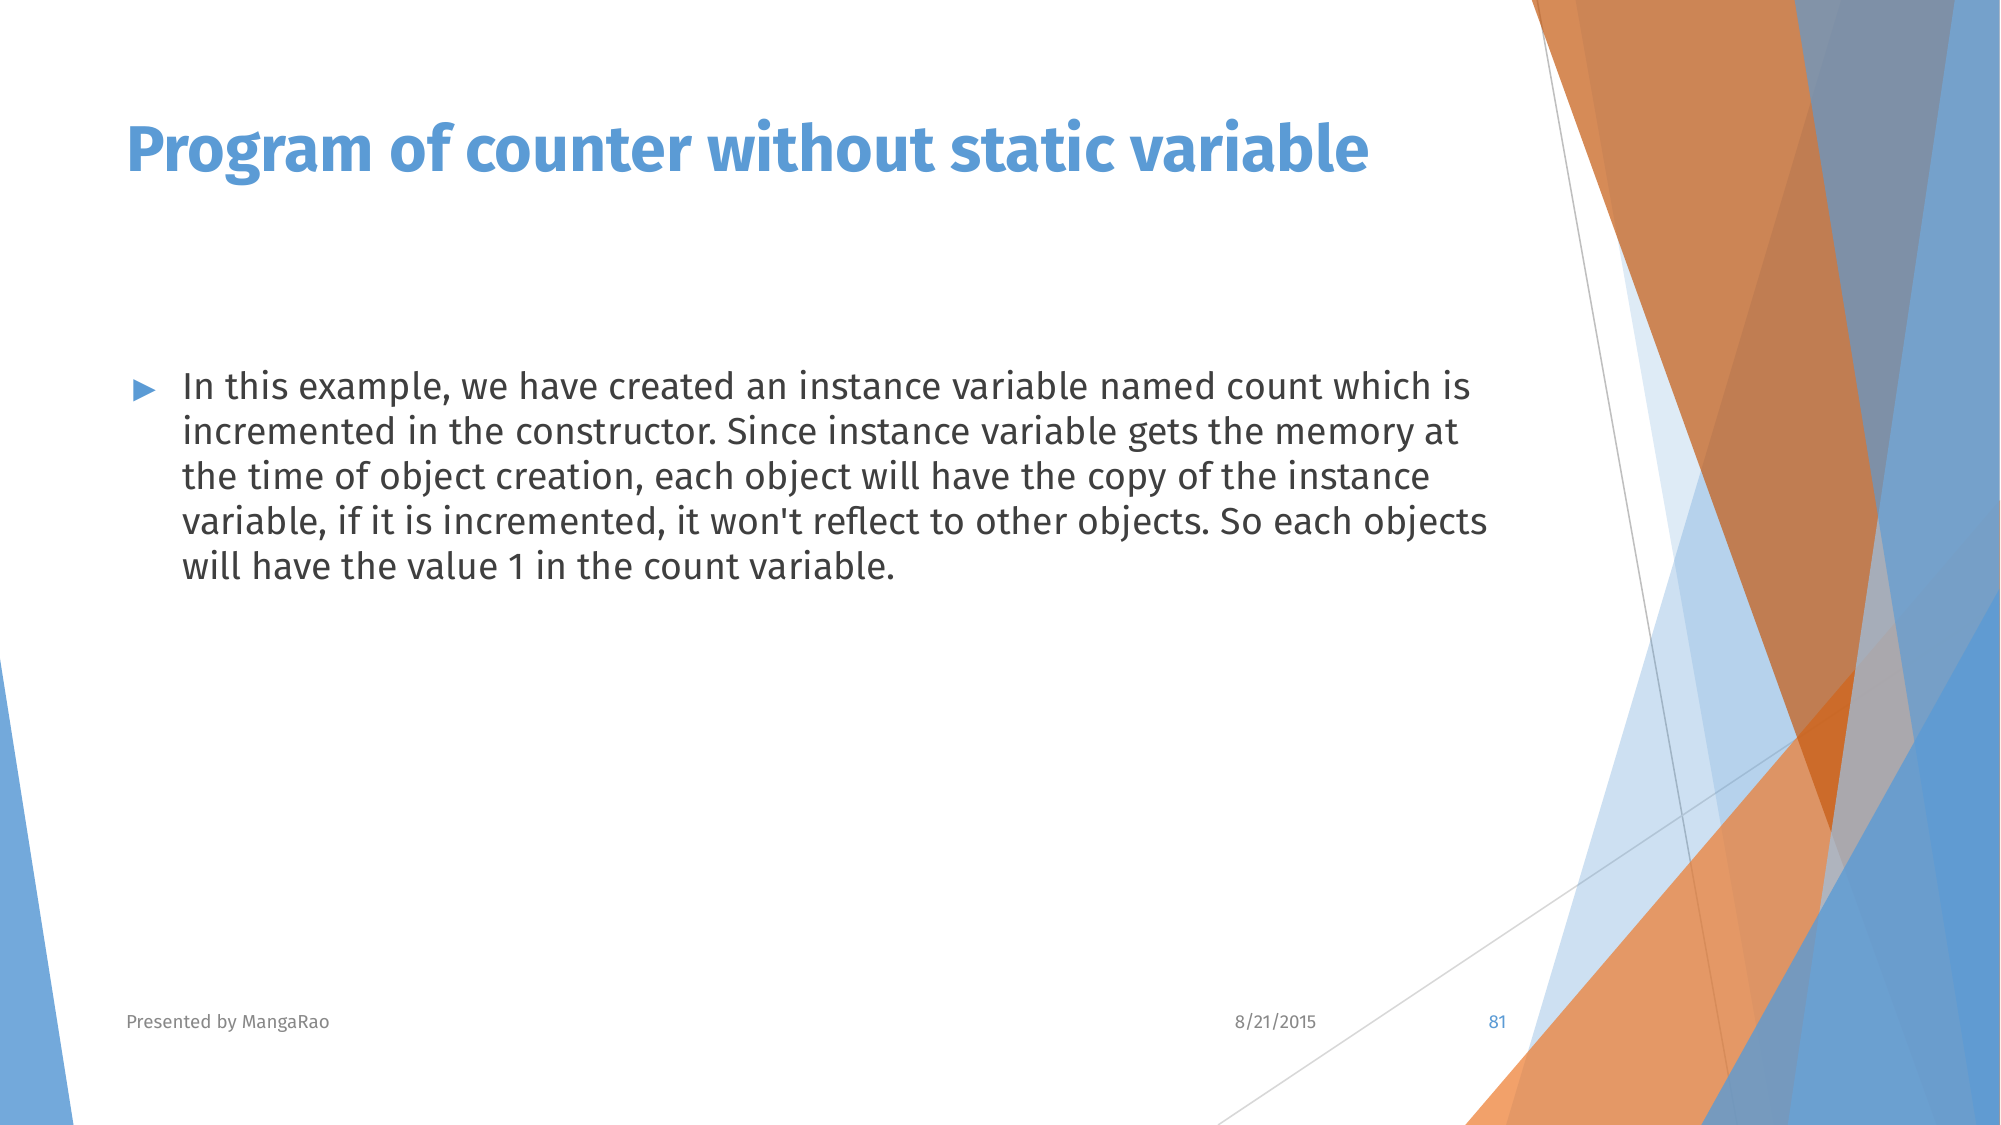

# Program of counter without static variable
In this example, we have created an instance variable named count which is incremented in the constructor. Since instance variable gets the memory at the time of object creation, each object will have the copy of the instance variable, if it is incremented, it won't reflect to other objects. So each objects will have the value 1 in the count variable.
Presented by MangaRao
8/21/2015
81